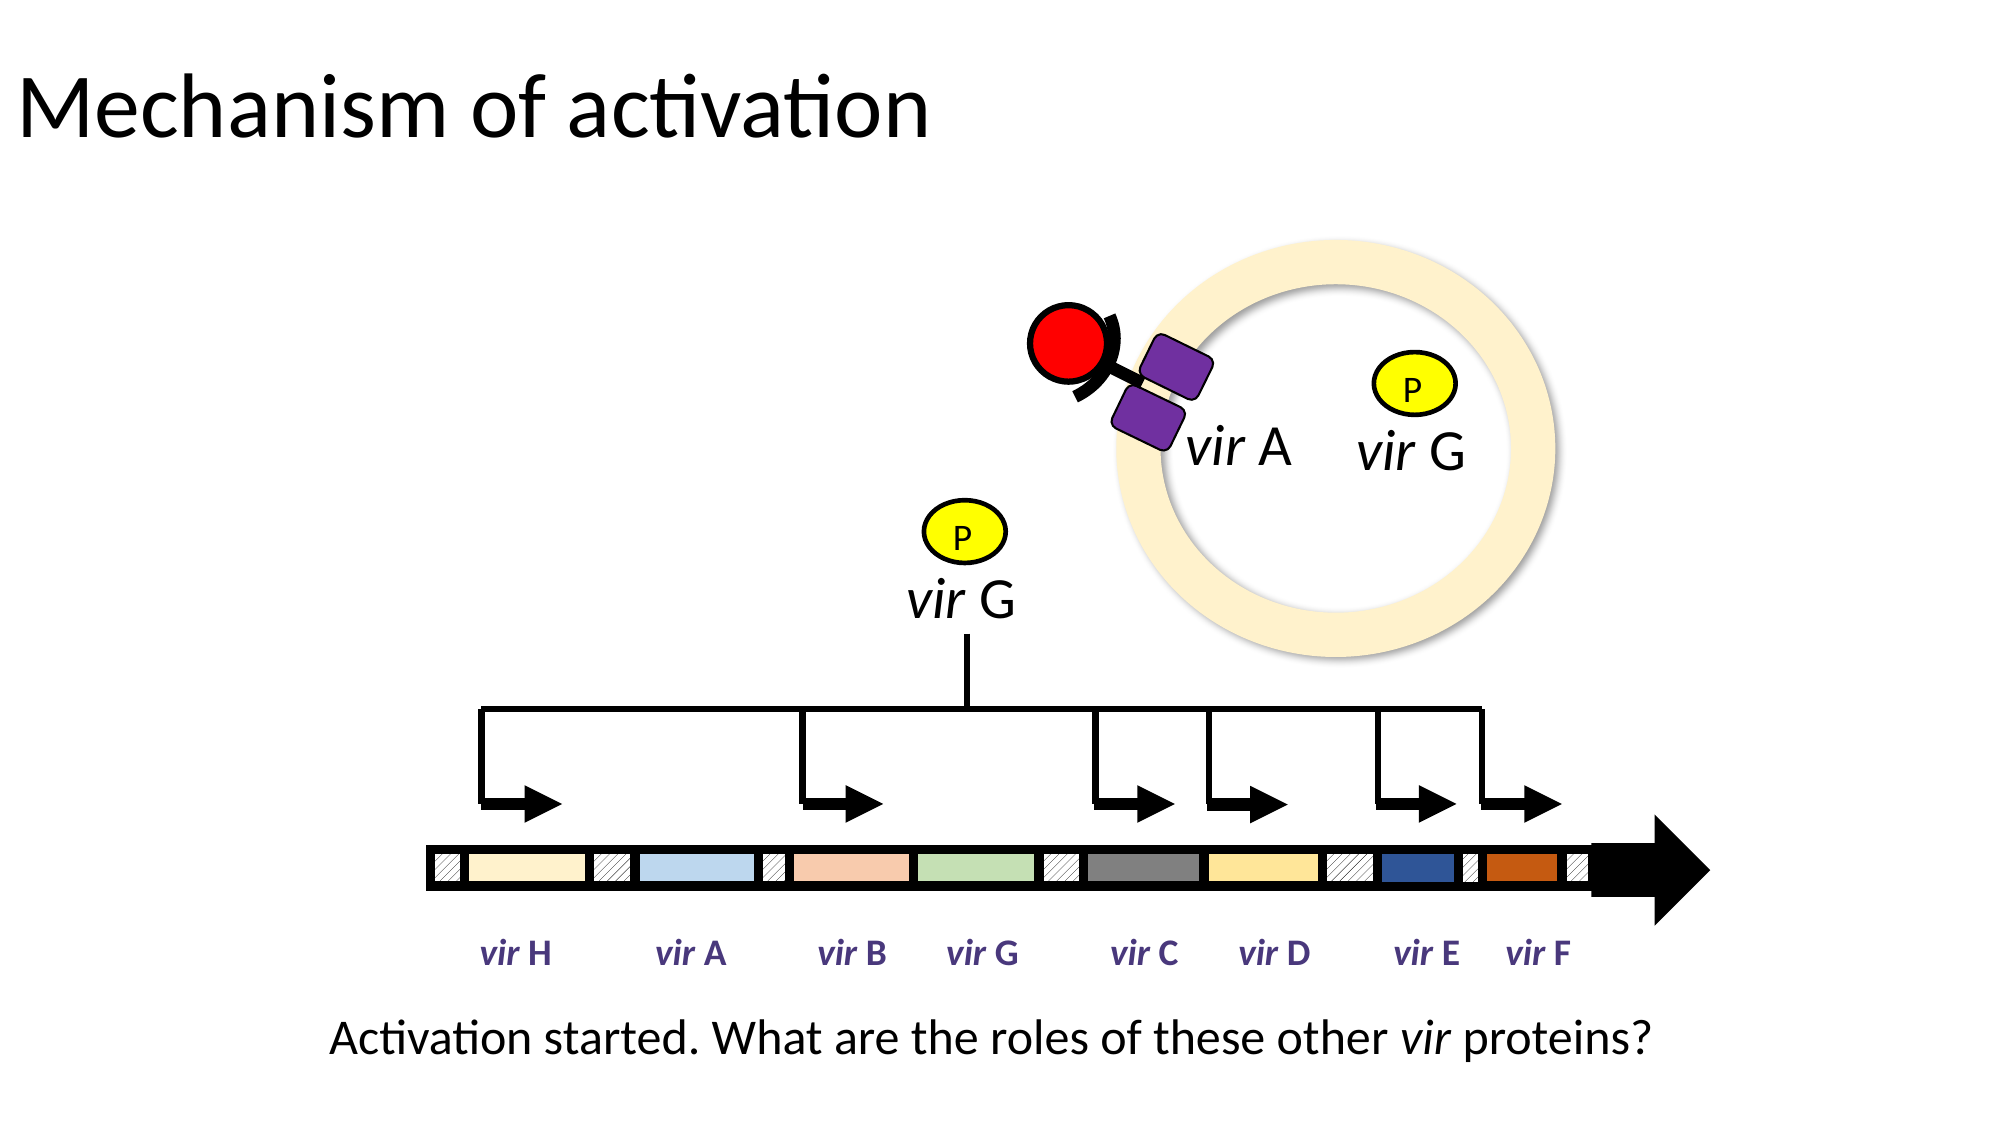

# Mechanism of activation

P
vir G

vir A

P
vir G

vir H
vir B
vir G
vir C
vir D
vir E
vir A
vir F
Activation started. What are the roles of these other vir proteins?